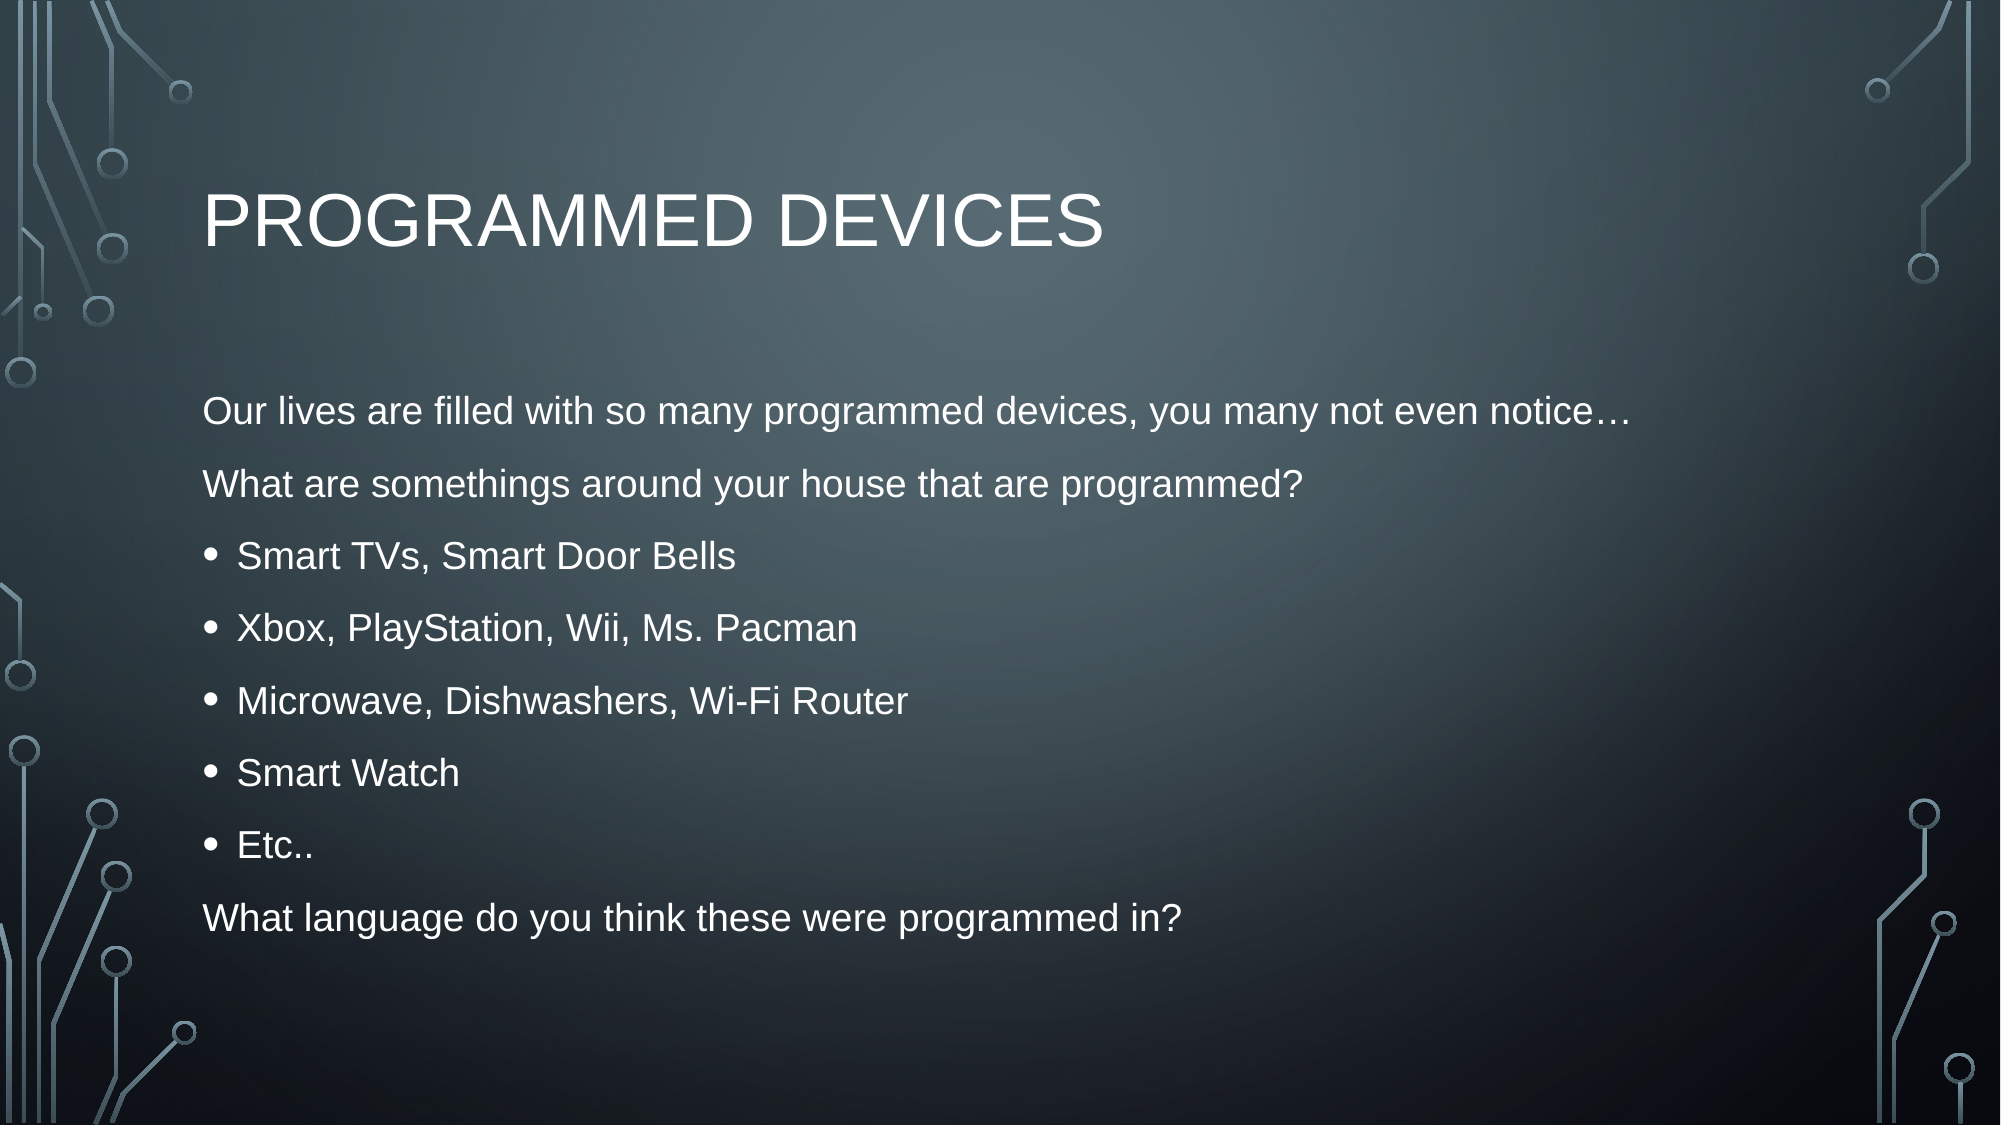

# Programmed Devices
Our lives are filled with so many programmed devices, you many not even notice…
What are somethings around your house that are programmed?
Smart TVs, Smart Door Bells
Xbox, PlayStation, Wii, Ms. Pacman
Microwave, Dishwashers, Wi-Fi Router
Smart Watch
Etc..
What language do you think these were programmed in?